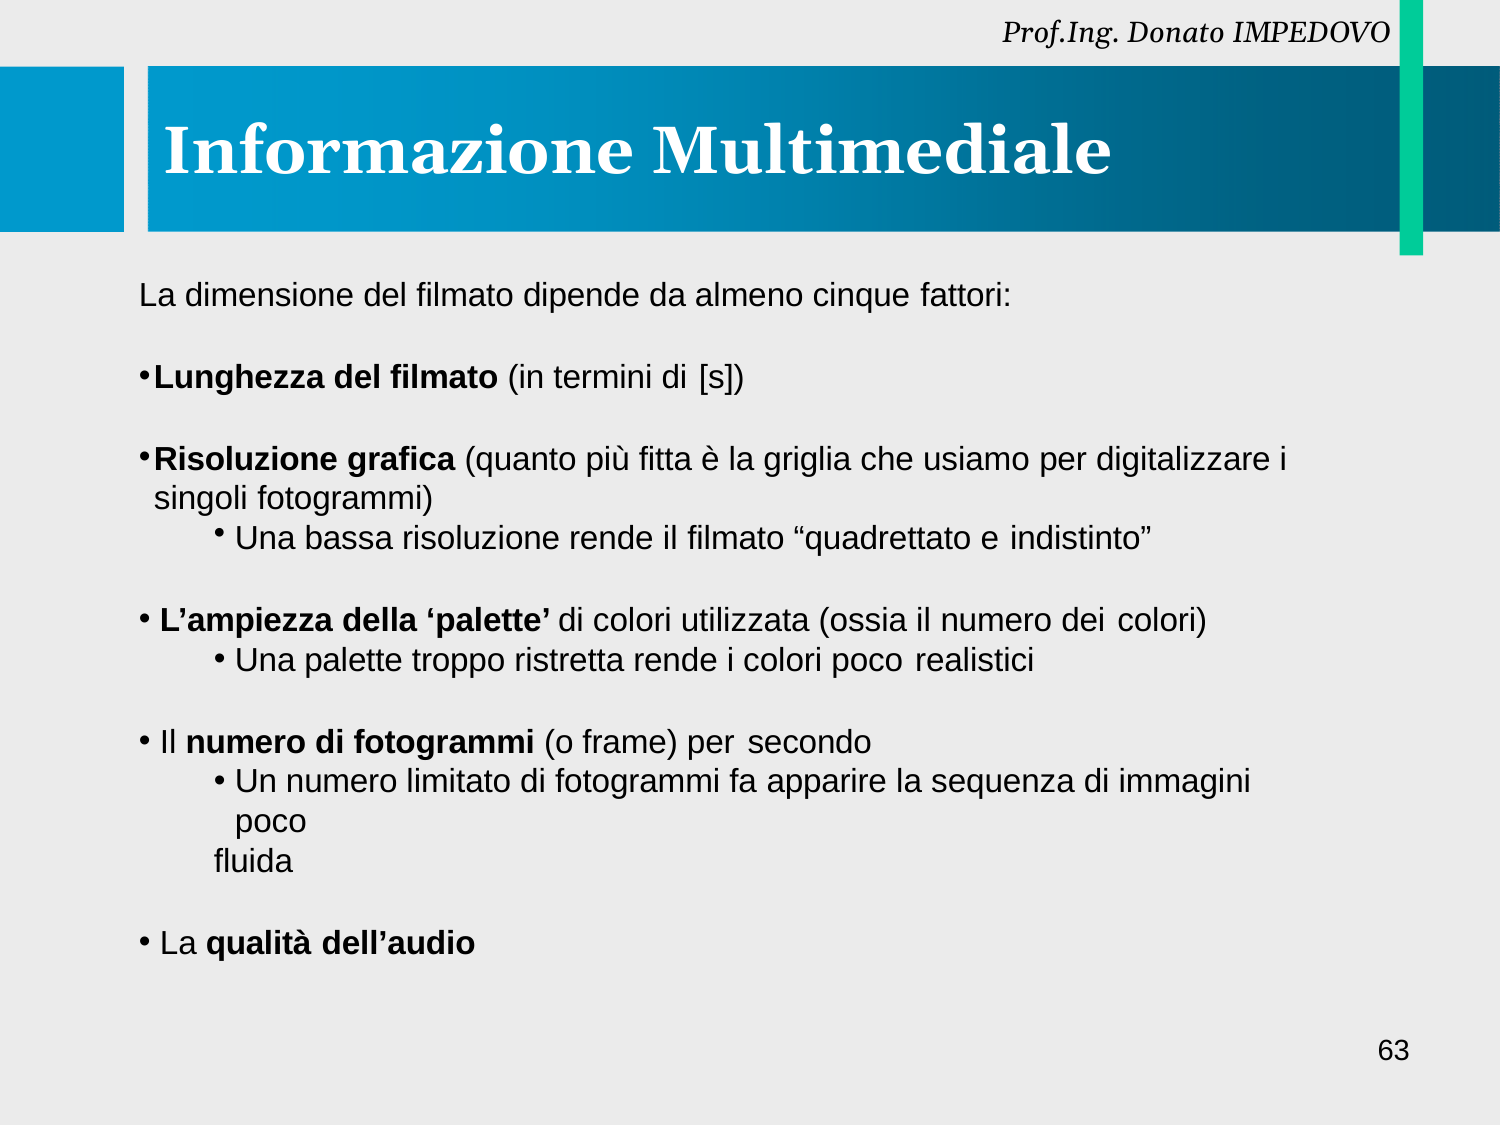

Prof.Ing. Donato IMPEDOVO
# Informazione Multimediale

La dimensione del filmato dipende da almeno cinque fattori:

Lunghezza del filmato (in termini di [s])

Risoluzione grafica (quanto più fitta è la griglia che usiamo per digitalizzare i  singoli fotogrammi)
Una bassa risoluzione rende il filmato “quadrettato e indistinto”

L’ampiezza della ‘palette’ di colori utilizzata (ossia il numero dei colori)
Una palette troppo ristretta rende i colori poco realistici

Il numero di fotogrammi (o frame) per secondo
Un numero limitato di fotogrammi fa apparire la sequenza di immagini poco
fluida

La qualità dell’audio
63